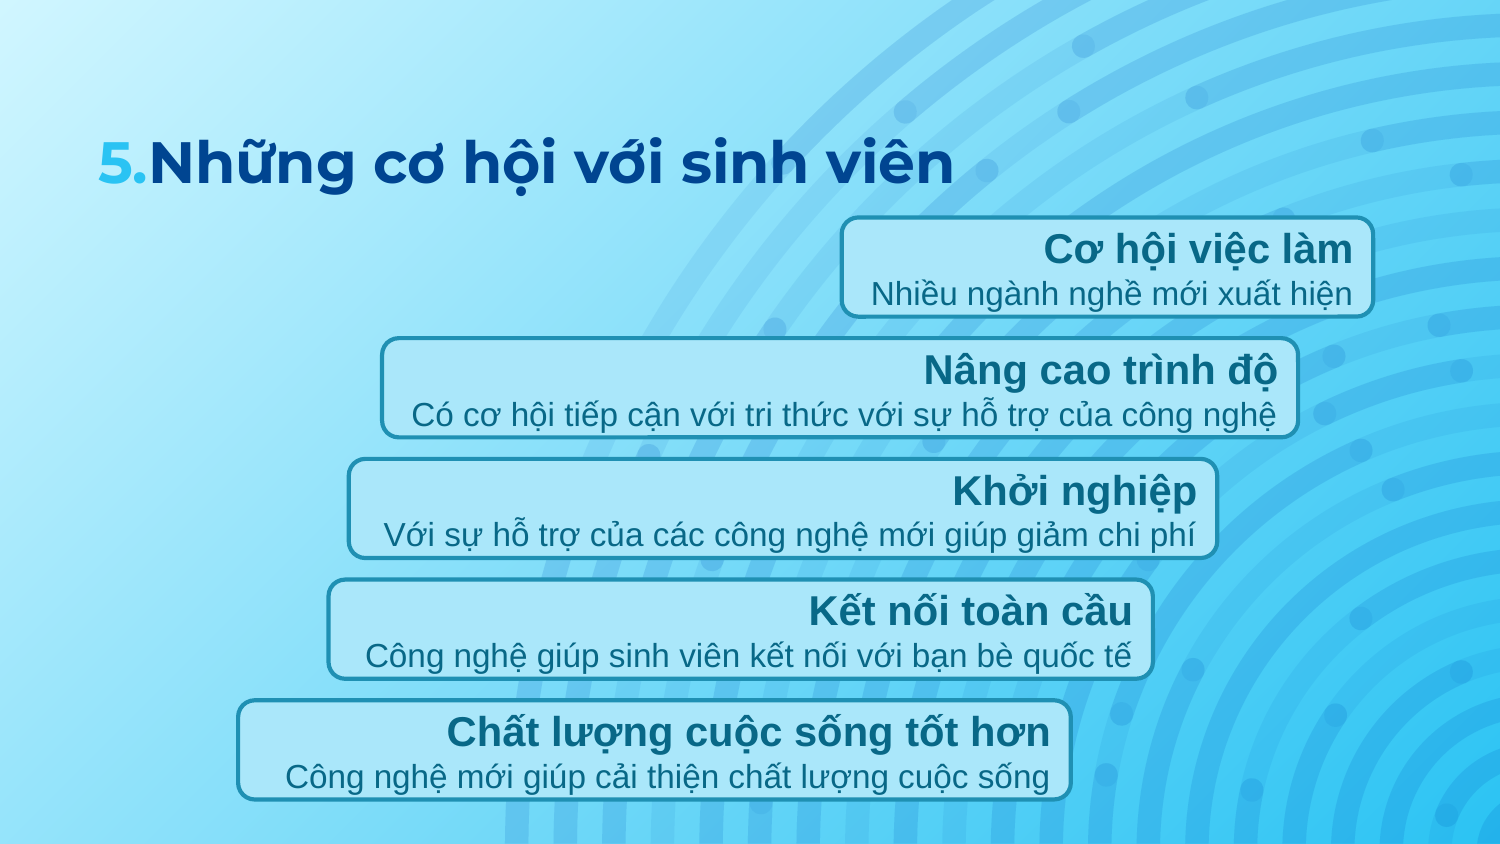

# 5.Những cơ hội với sinh viên
Cơ hội việc làm
Nhiều ngành nghề mới xuất hiện
Nâng cao trình độ
Có cơ hội tiếp cận với tri thức với sự hỗ trợ của công nghệ
Khởi nghiệp
Với sự hỗ trợ của các công nghệ mới giúp giảm chi phí
Kết nối toàn cầu
Công nghệ giúp sinh viên kết nối với bạn bè quốc tế
Chất lượng cuộc sống tốt hơn
Công nghệ mới giúp cải thiện chất lượng cuộc sống